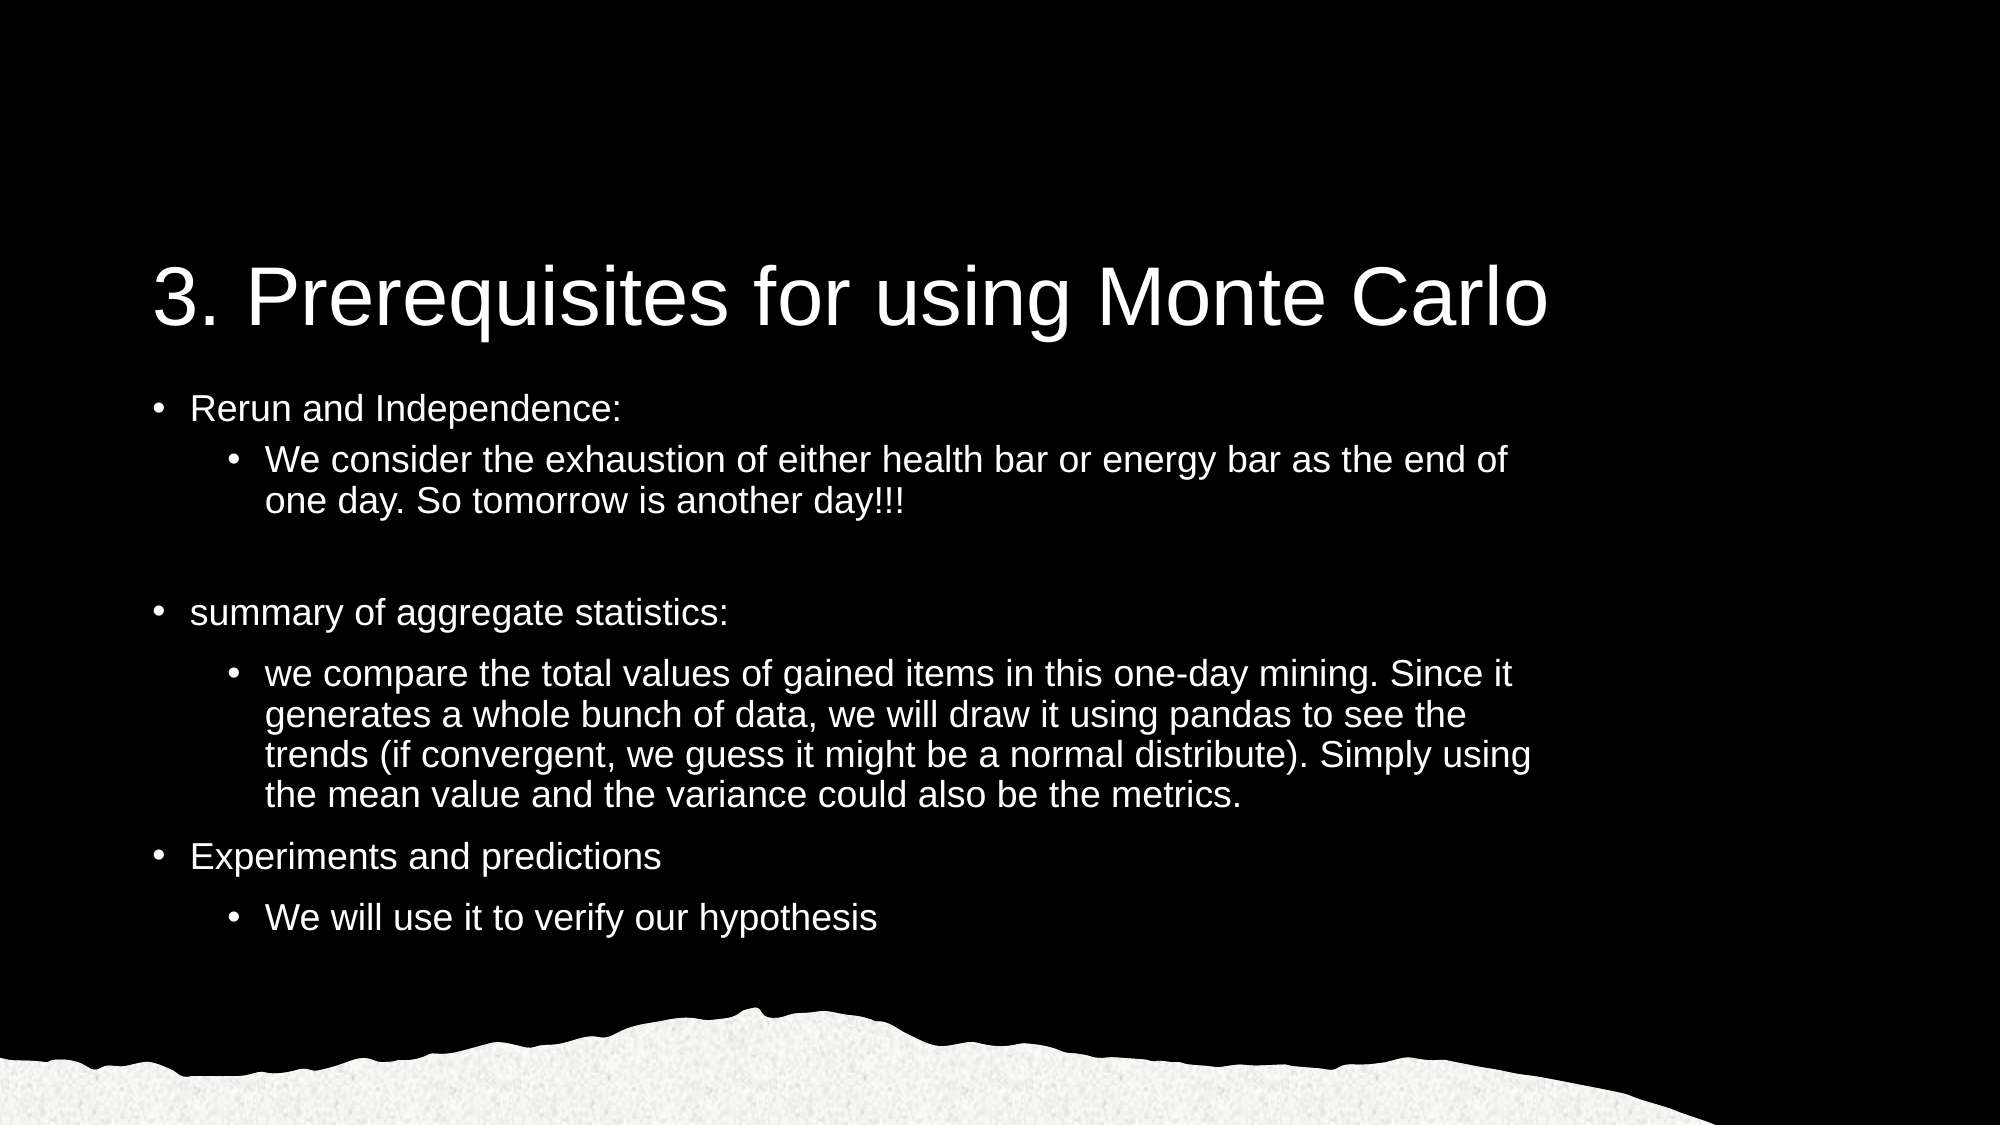

# 3. Prerequisites for using Monte Carlo
Rerun and Independence:
We consider the exhaustion of either health bar or energy bar as the end of one day. So tomorrow is another day!!!

summary of aggregate statistics:
we compare the total values of gained items in this one-day mining. Since it generates a whole bunch of data, we will draw it using pandas to see the trends (if convergent, we guess it might be a normal distribute). Simply using the mean value and the variance could also be the metrics.
Experiments and predictions
We will use it to verify our hypothesis